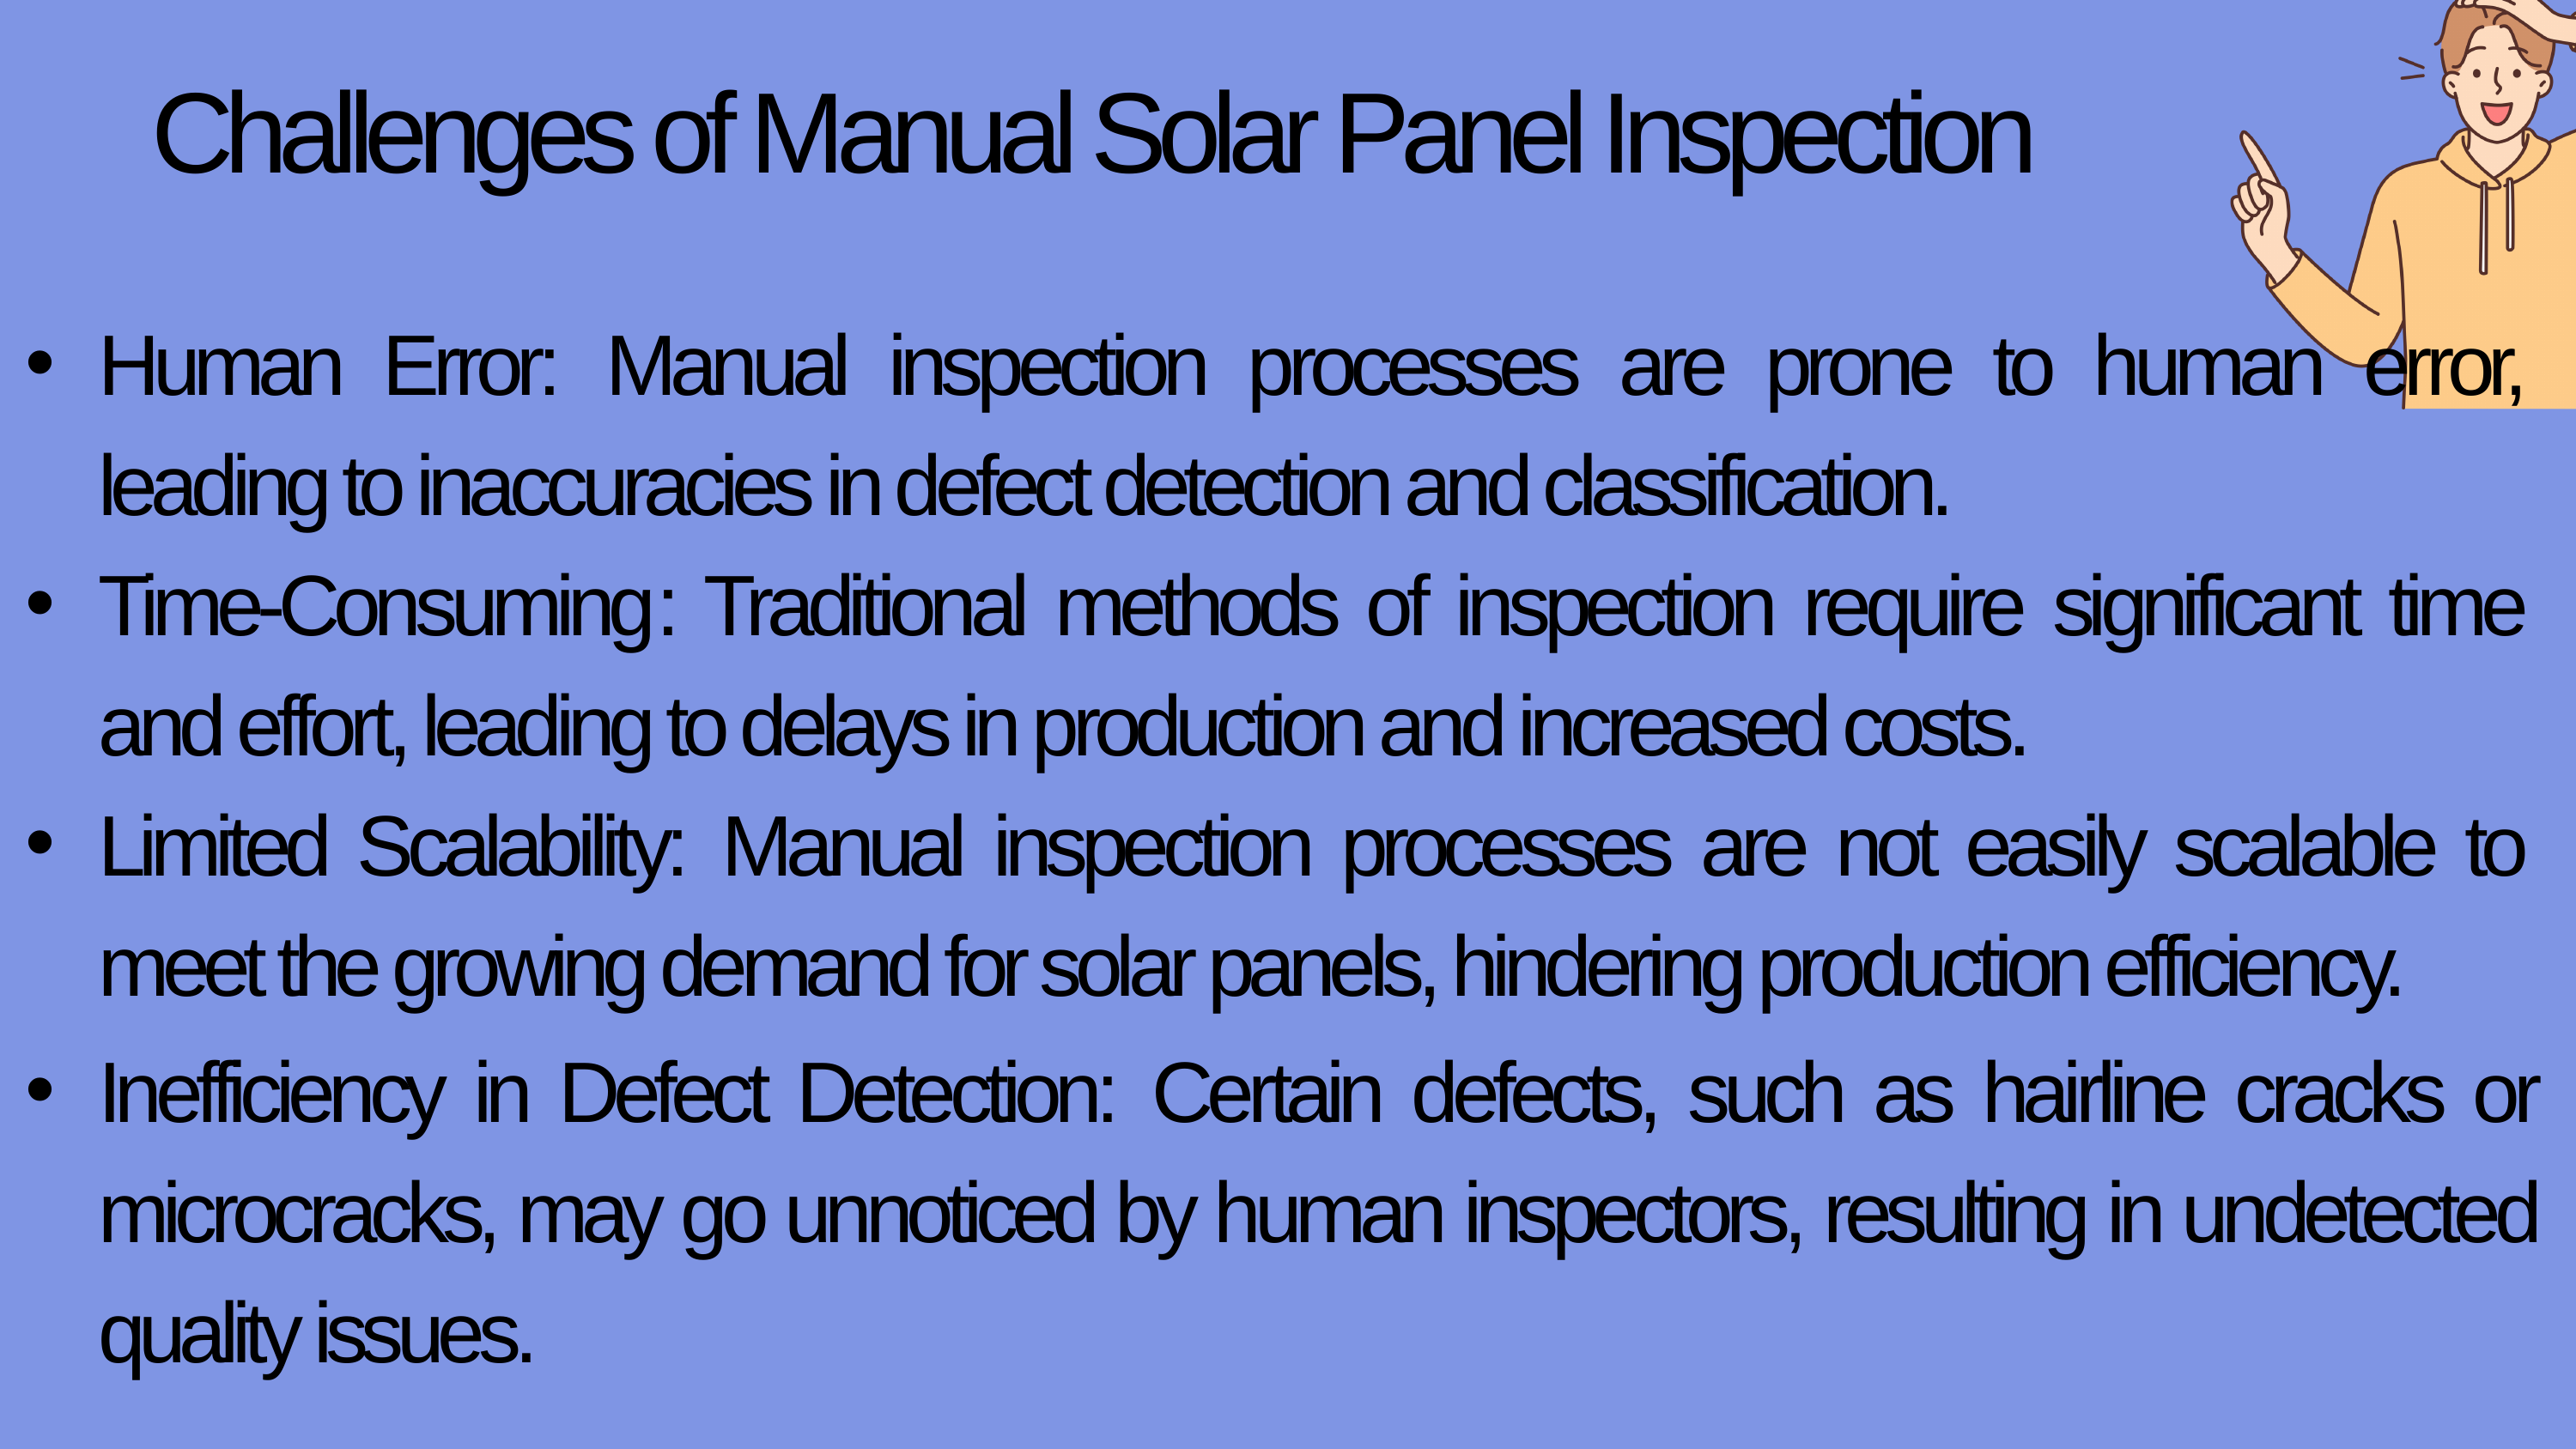

Challenges of Manual Solar Panel Inspection
Human Error: Manual inspection processes are prone to human error, leading to inaccuracies in defect detection and classification.
Time-Consuming: Traditional methods of inspection require significant time and effort, leading to delays in production and increased costs.
Limited Scalability: Manual inspection processes are not easily scalable to meet the growing demand for solar panels, hindering production efficiency.
Inefficiency in Defect Detection: Certain defects, such as hairline cracks or microcracks, may go unnoticed by human inspectors, resulting in undetected quality issues.